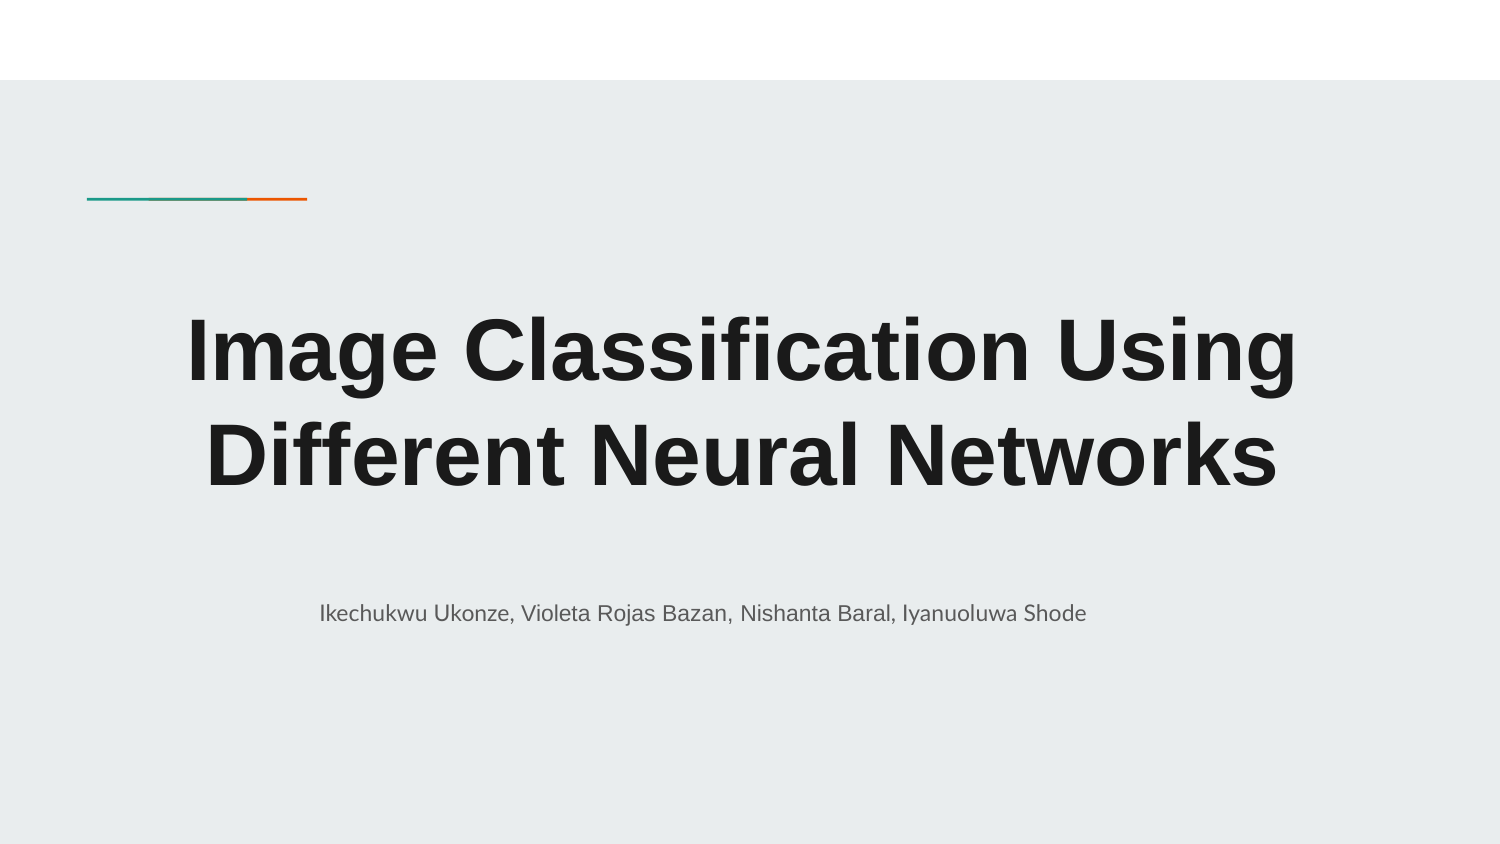

# Image Classification Using
Different Neural Networks
Ikechukwu Ukonze, Violeta Rojas Bazan, Nishanta Baral, Iyanuoluwa Shode